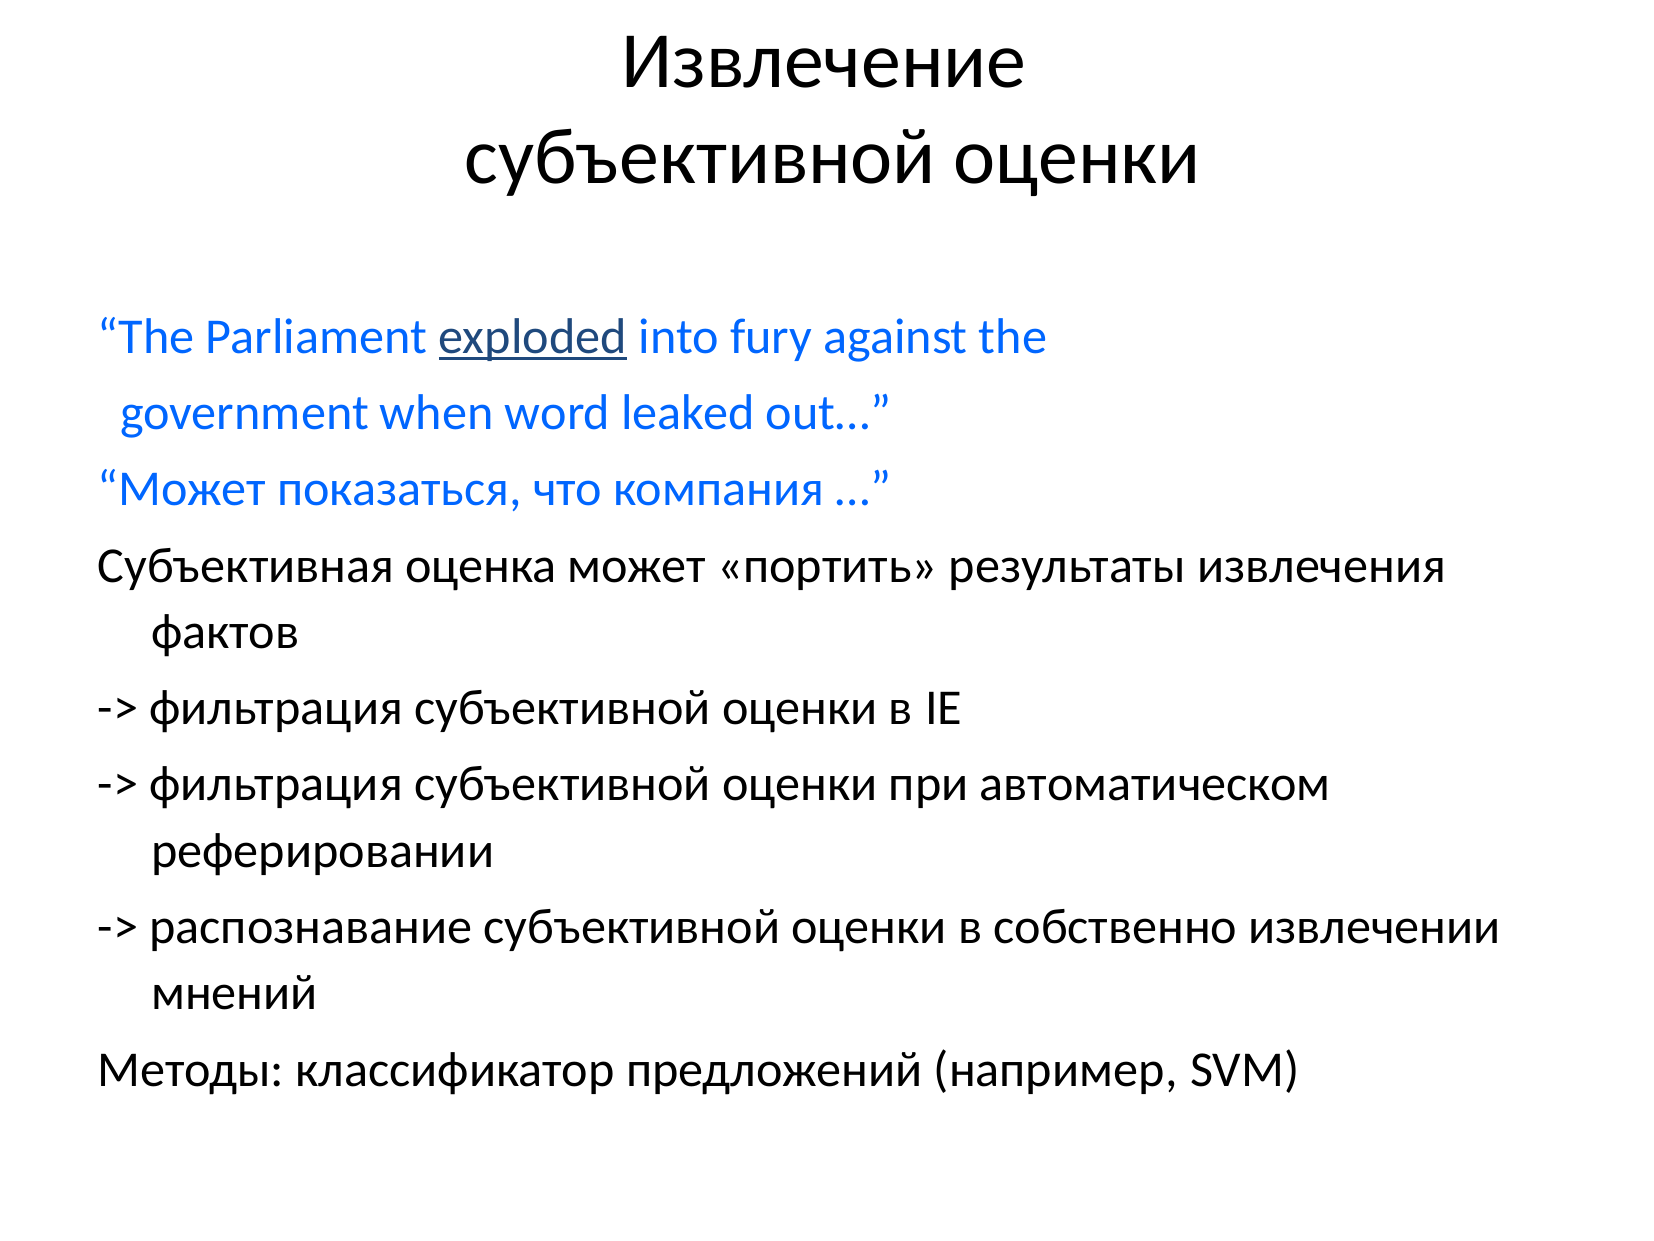

# Извлечение субъективной оценки
“The Parliament exploded into fury against the
  government when word leaked out…”
“Может показаться, что компания …”
Субъективная оценка может «портить» результаты извлечения фактов
-> фильтрация субъективной оценки в IE
-> фильтрация субъективной оценки при автоматическом реферировании
-> распознавание субъективной оценки в собственно извлечении мнений
Методы: классификатор предложений (например, SVM)